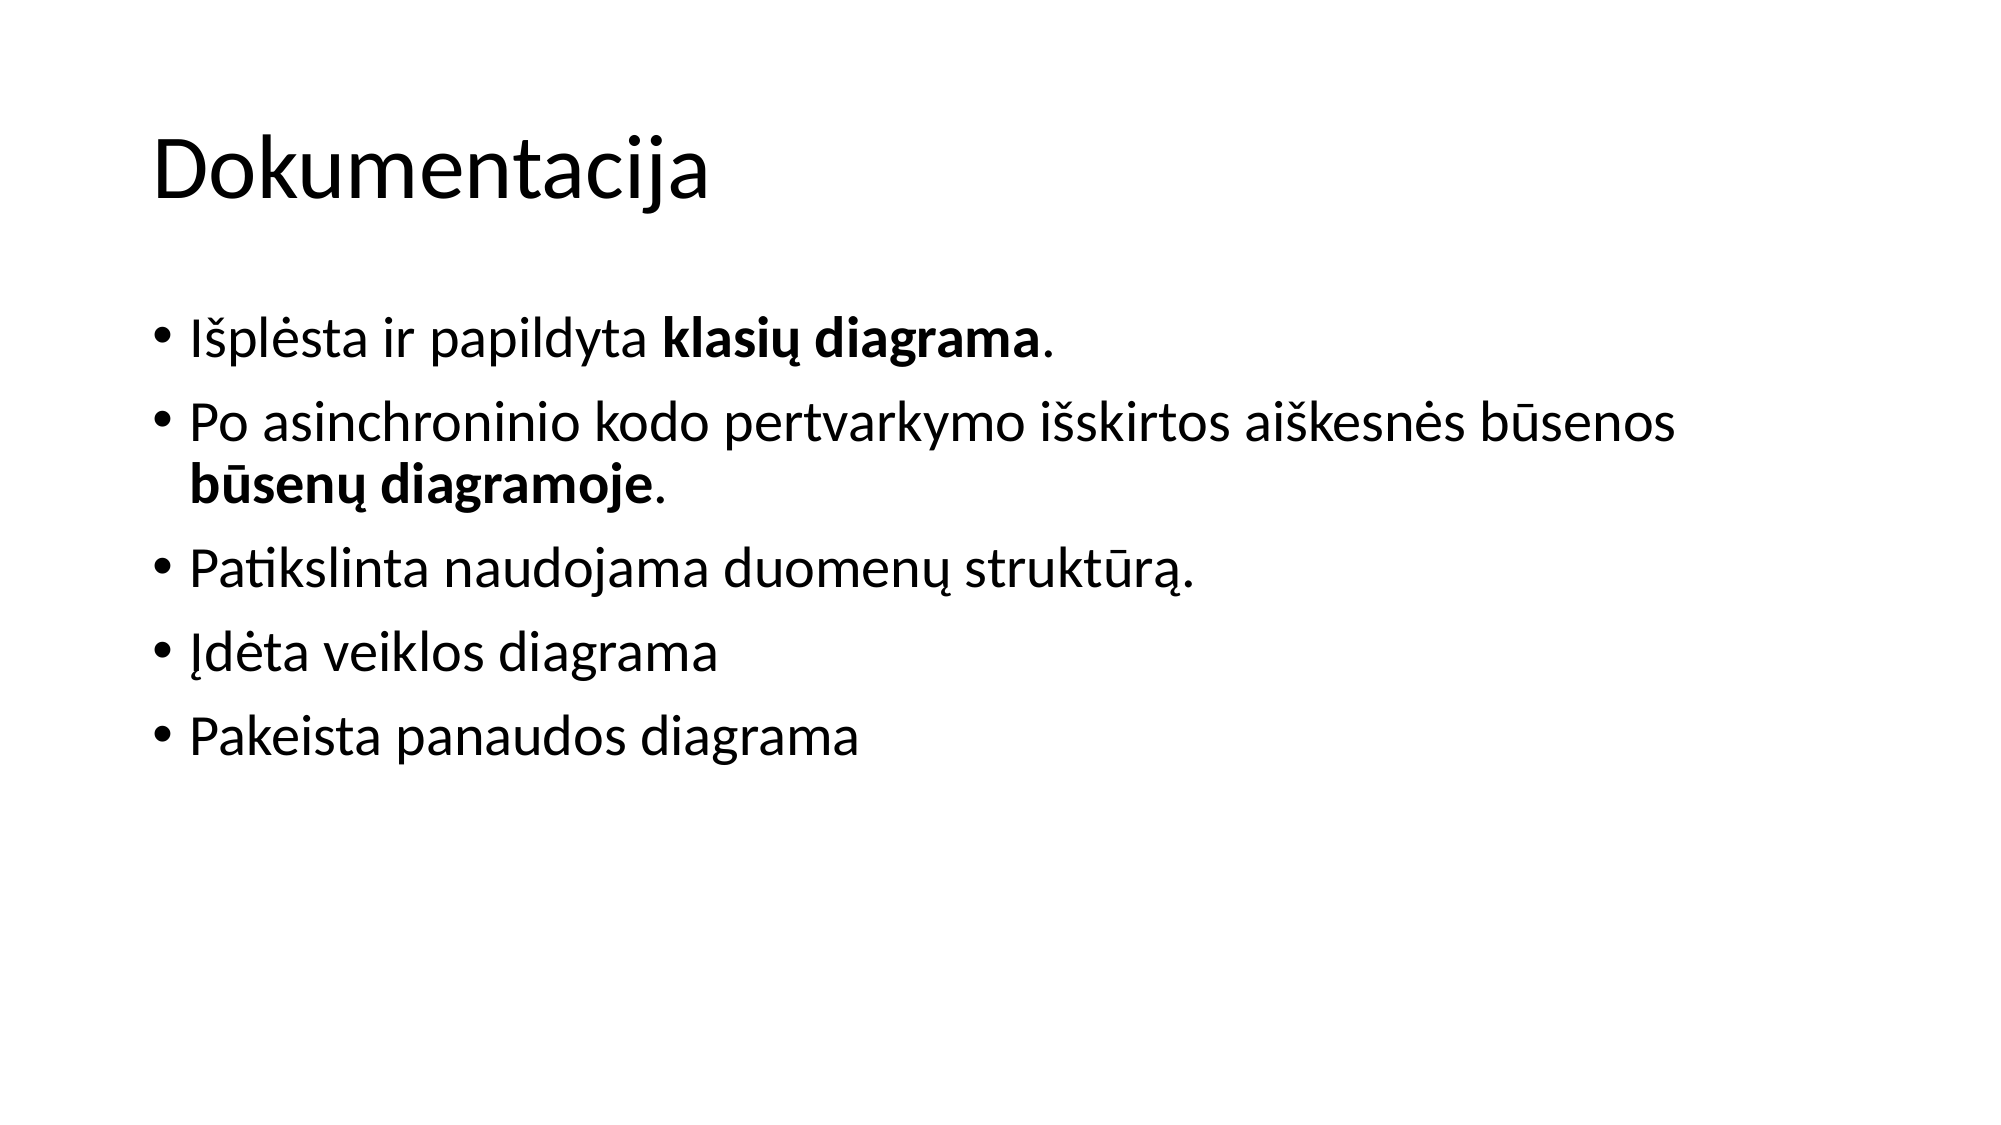

# Dokumentacija
Išplėsta ir papildyta klasių diagrama.
Po asinchroninio kodo pertvarkymo išskirtos aiškesnės būsenos būsenų diagramoje.
Patikslinta naudojama duomenų struktūrą.
Įdėta veiklos diagrama
Pakeista panaudos diagrama